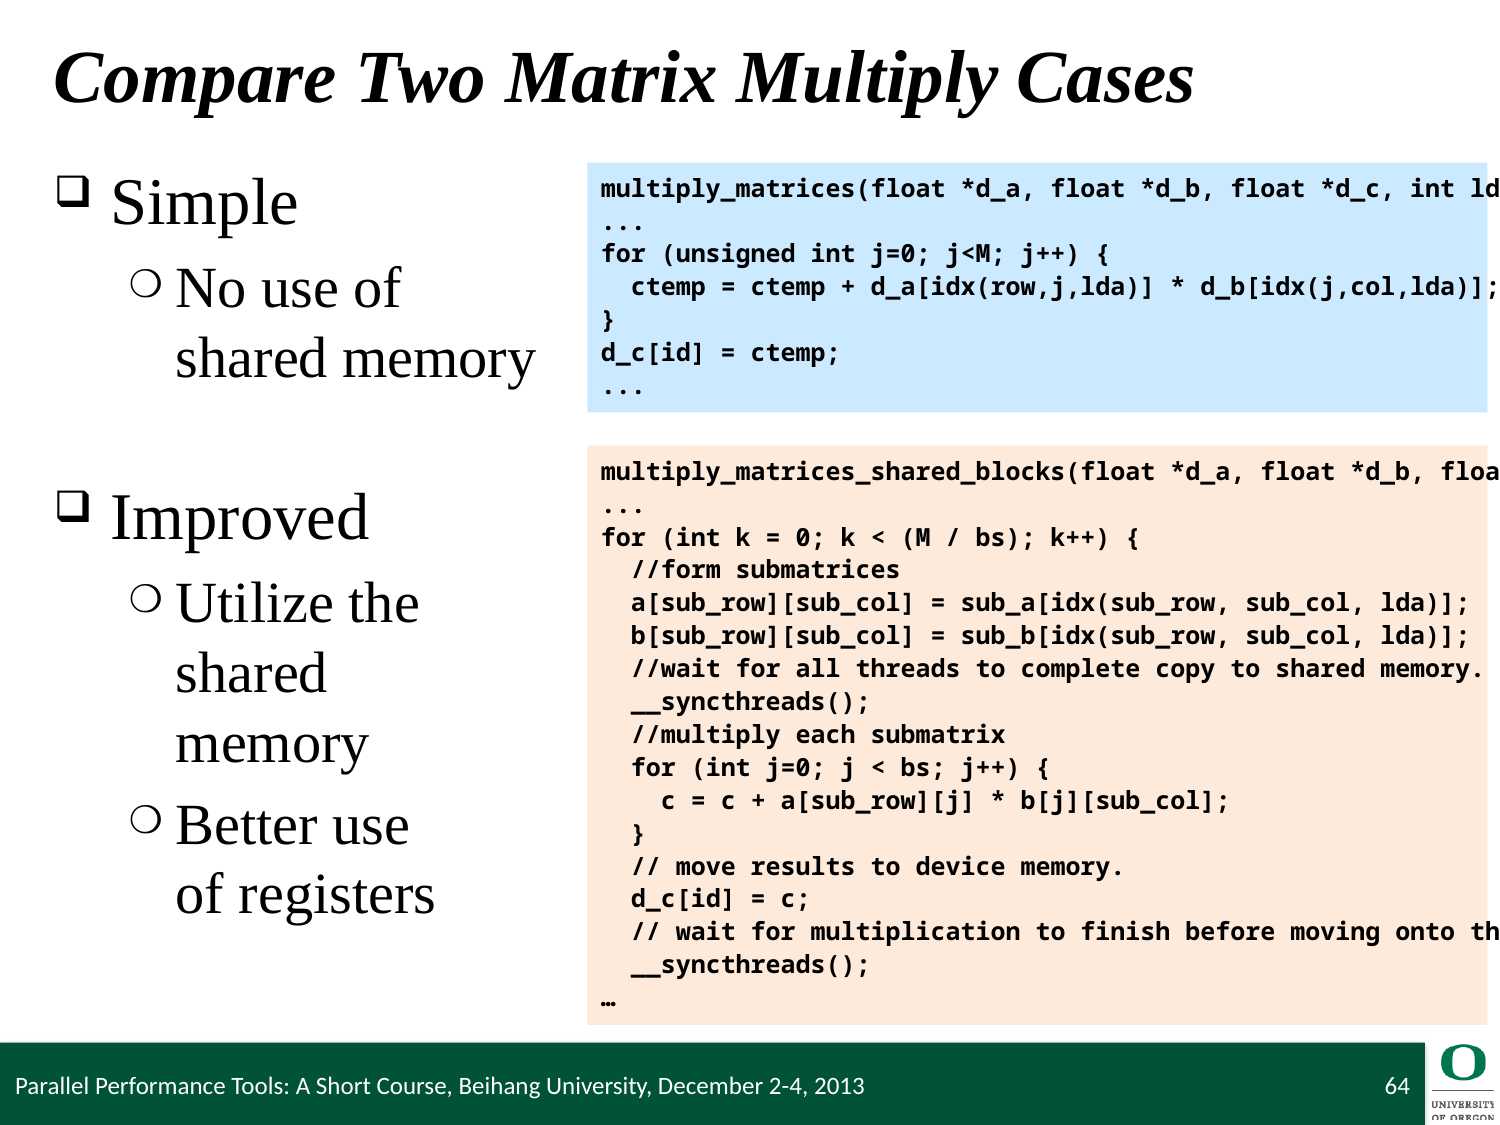

# Compare Two Matrix Multiply Cases
Simple
No use of
shared memory
Improved
Utilize the
shared
memory
Better use
of registers
multiply_matrices(float *d_a, float *d_b, float *d_c, int lda)
...
for (unsigned int j=0; j<M; j++) {
  ctemp = ctemp + d_a[idx(row,j,lda)] * d_b[idx(j,col,lda)];
}
d_c[id] = ctemp;
...
multiply_matrices_shared_blocks(float *d_a, float *d_b, float *d_c, int lda)
...
for (int k = 0; k < (M / bs); k++) {
  //form submatrices
  a[sub_row][sub_col] = sub_a[idx(sub_row, sub_col, lda)];
  b[sub_row][sub_col] = sub_b[idx(sub_row, sub_col, lda)];
  //wait for all threads to complete copy to shared memory.
  __syncthreads();
  //multiply each submatrix
  for (int j=0; j < bs; j++) {
    c = c + a[sub_row][j] * b[j][sub_col];
  }
  // move results to device memory.
  d_c[id] = c;
  // wait for multiplication to finish before moving onto the next submatrix
  __syncthreads();
…
Parallel Performance Tools: A Short Course, Beihang University, December 2-4, 2013
64